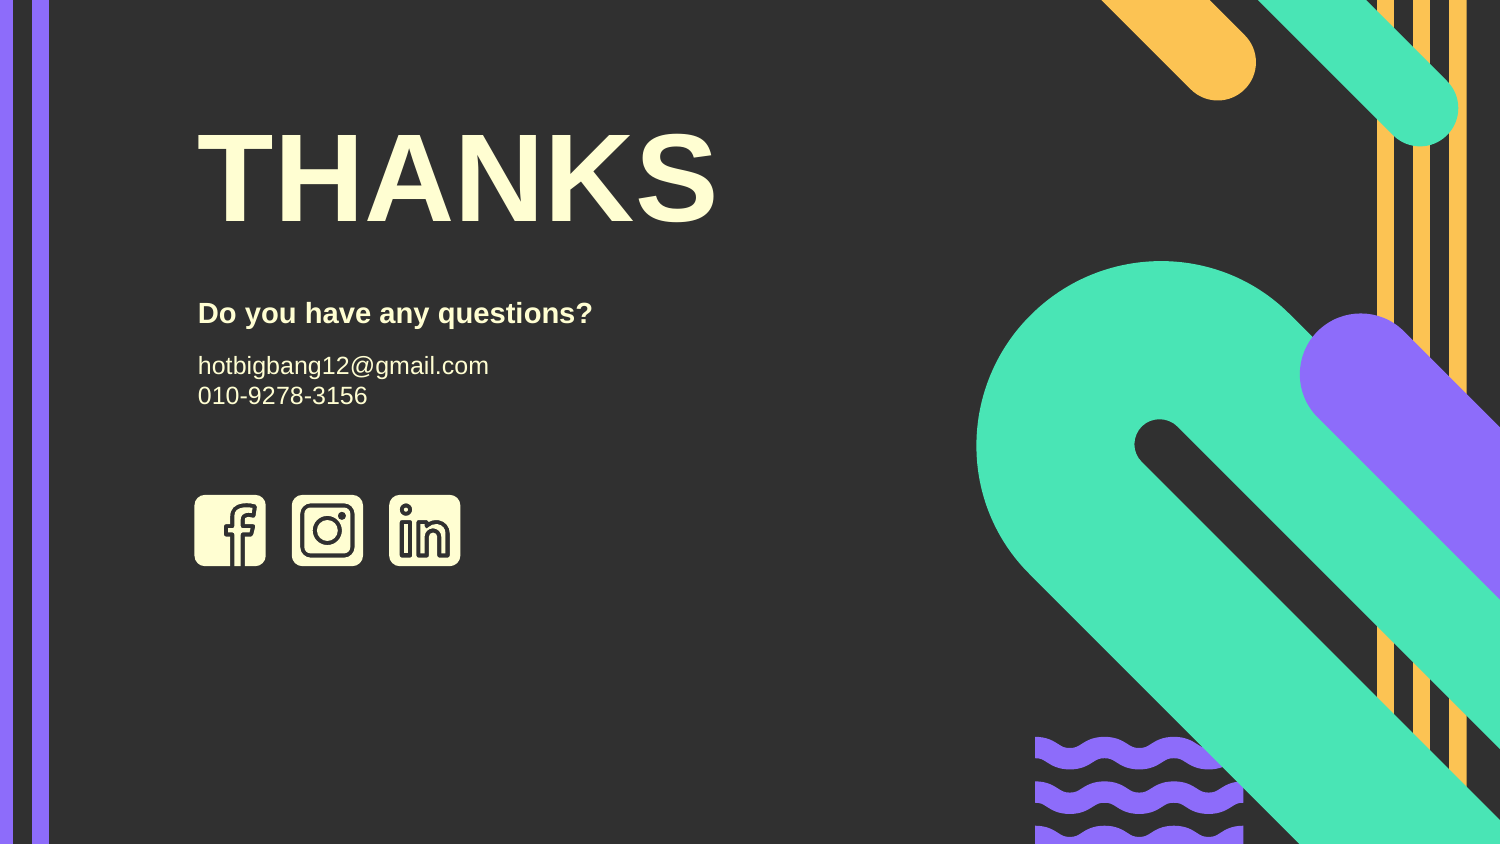

# THANKS

Do you have any questions?
hotbigbang12@gmail.com
010-9278-3156